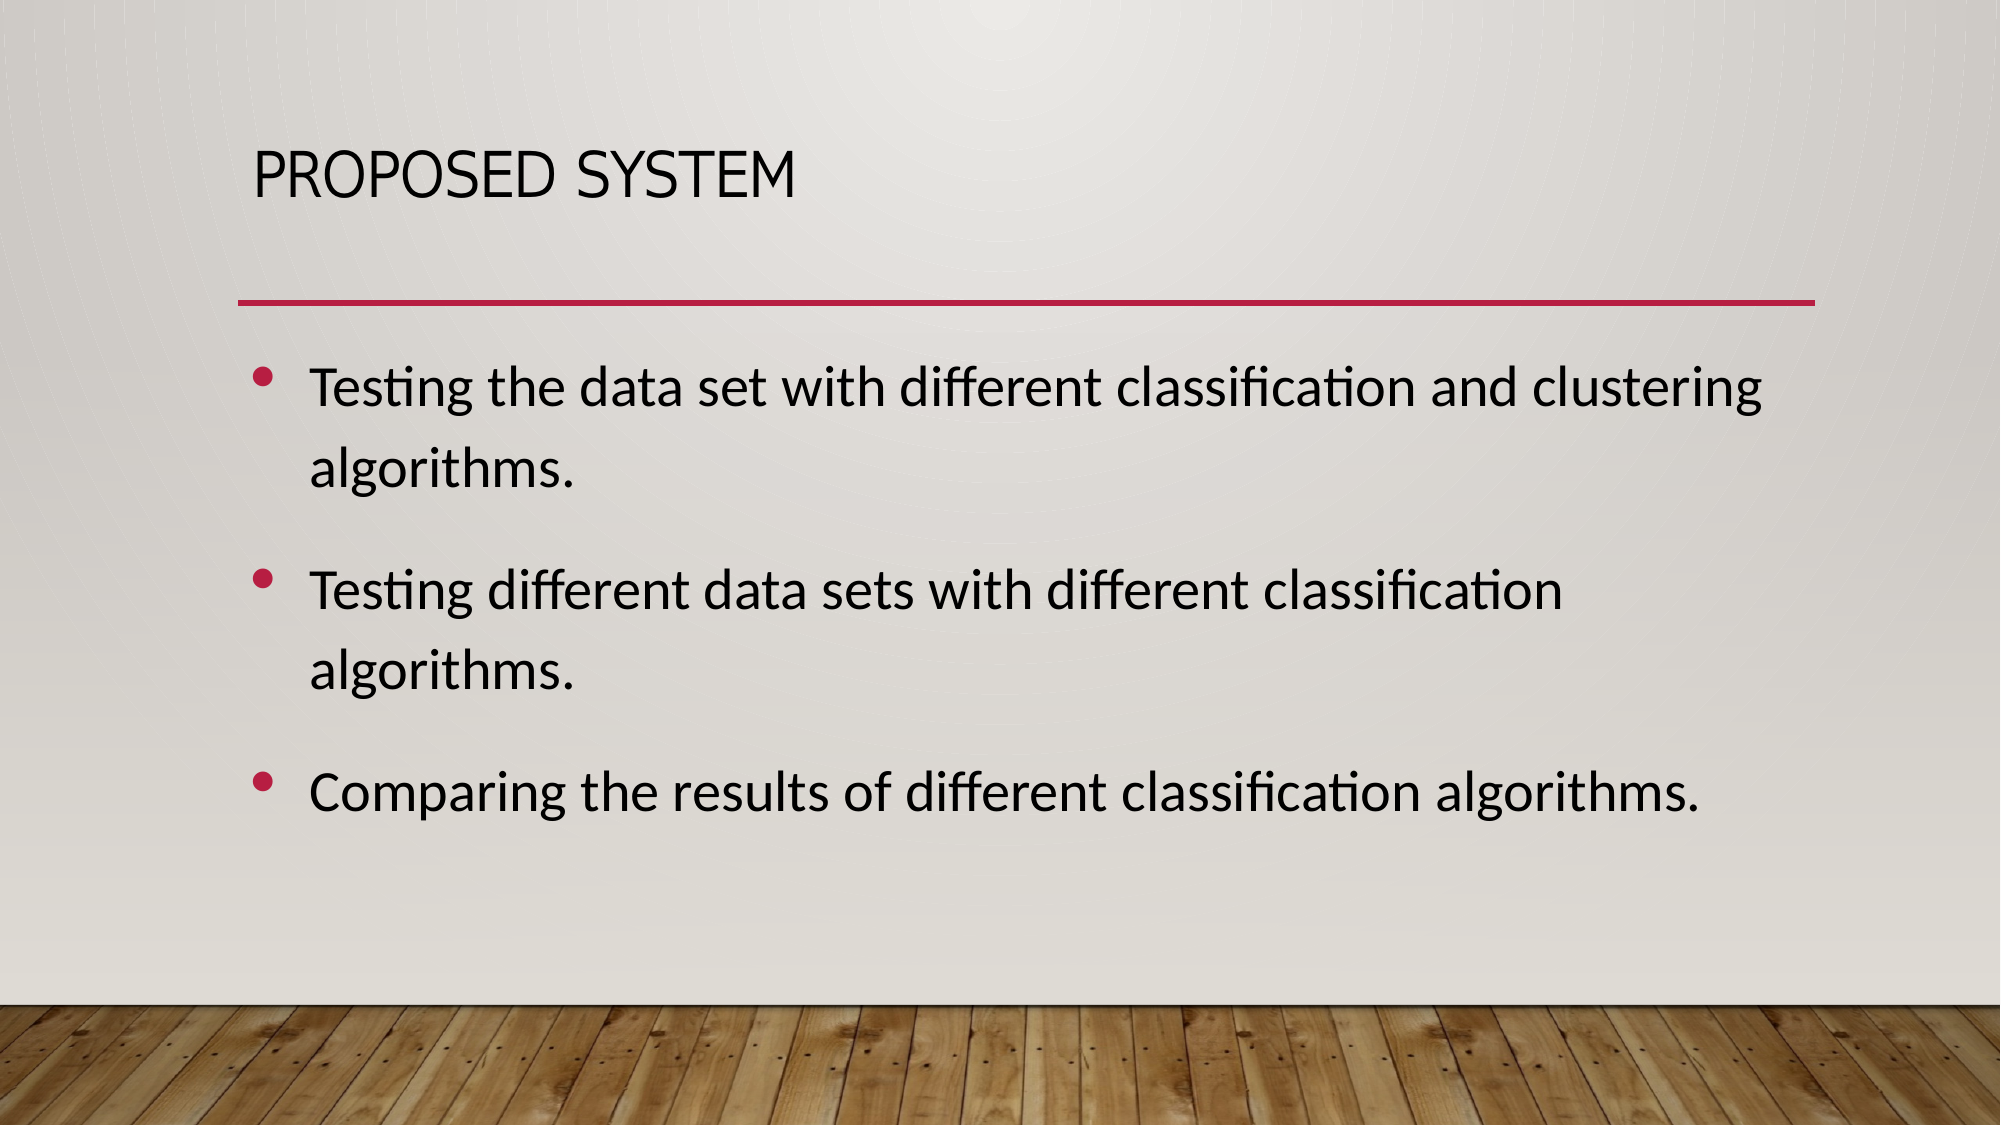

# PROPOSED SYSTEM
Testing the data set with different classification and clustering algorithms.
Testing different data sets with different classification algorithms.
Comparing the results of different classification algorithms.